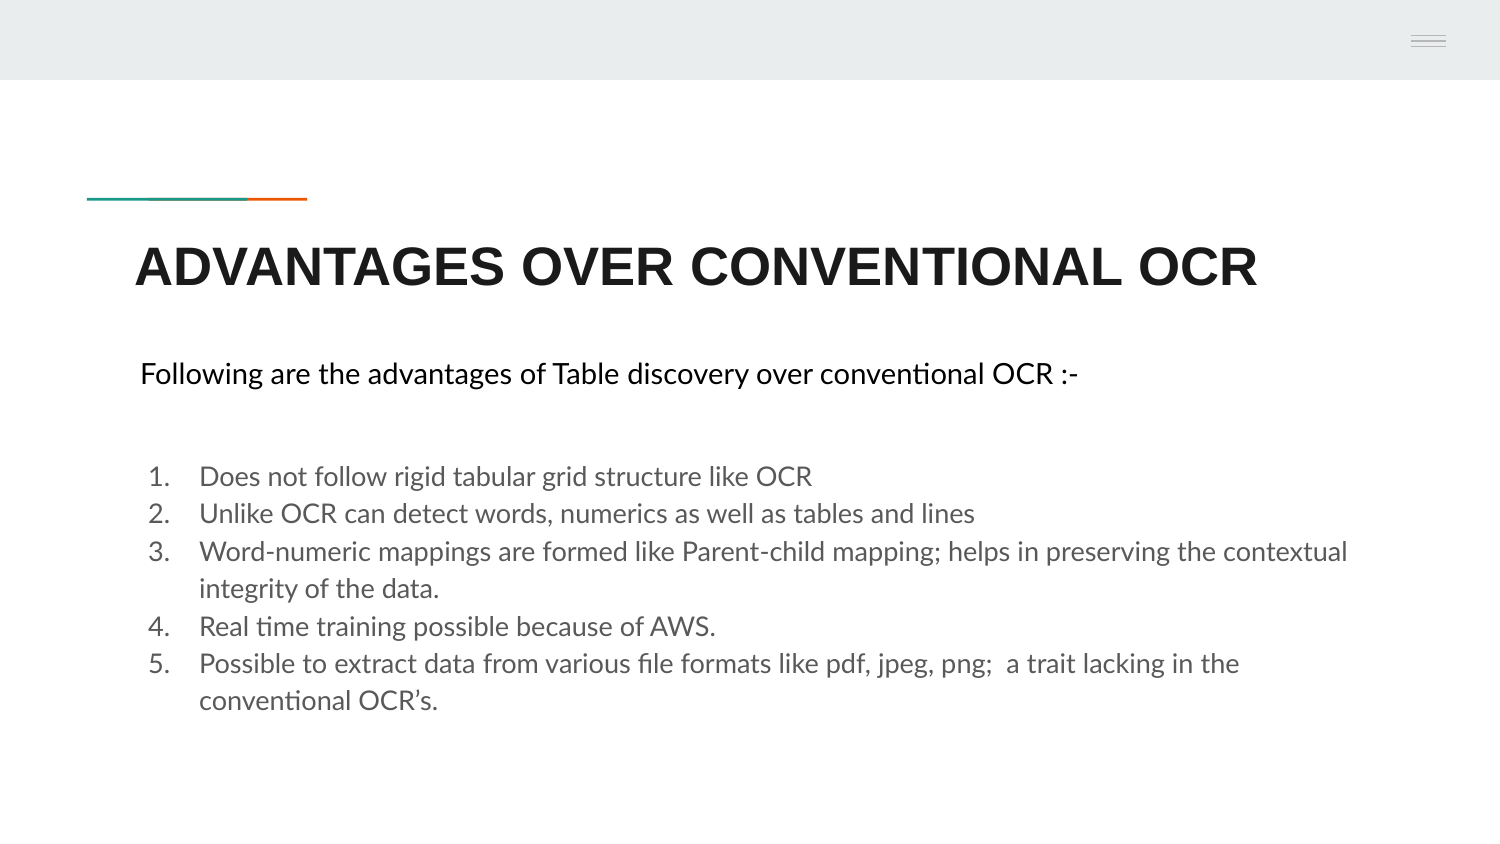

# ADVANTAGES OVER CONVENTIONAL OCR
Following are the advantages of Table discovery over conventional OCR :-
Does not follow rigid tabular grid structure like OCR
Unlike OCR can detect words, numerics as well as tables and lines
Word-numeric mappings are formed like Parent-child mapping; helps in preserving the contextual integrity of the data.
Real time training possible because of AWS.
Possible to extract data from various file formats like pdf, jpeg, png;  a trait lacking in the conventional OCR’s.